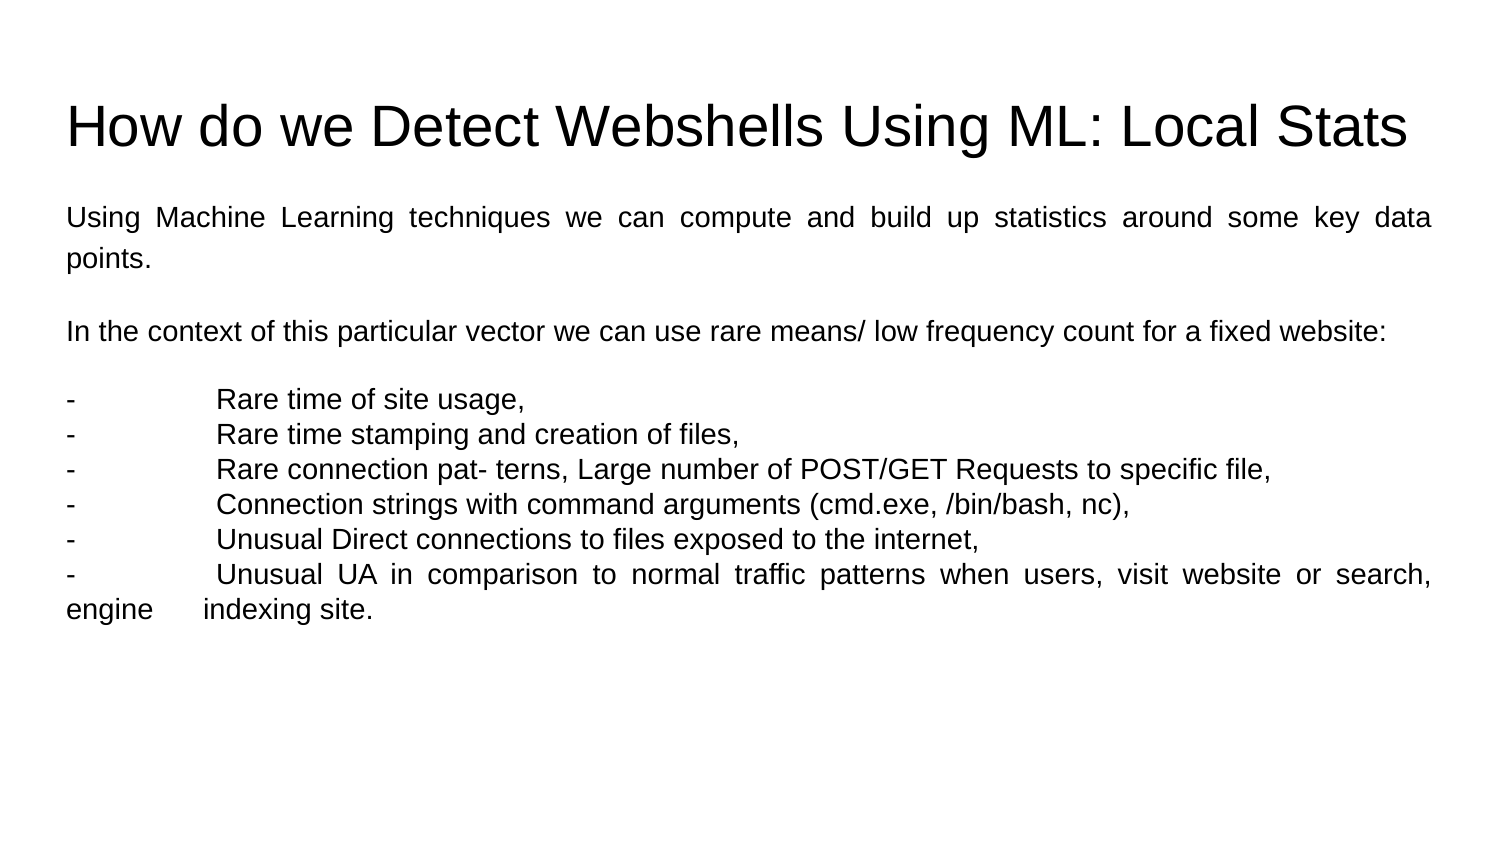

# How do we Detect Webshells Using ML: Local Stats
Using Machine Learning techniques we can compute and build up statistics around some key data points.
In the context of this particular vector we can use rare means/ low frequency count for a fixed website:
-	Rare time of site usage,
-	Rare time stamping and creation of files,
- 	Rare connection pat- terns, Large number of POST/GET Requests to specific file,
- 	Connection strings with command arguments (cmd.exe, /bin/bash, nc),
-	Unusual Direct connections to files exposed to the internet,
-	Unusual UA in comparison to normal traffic patterns when users, visit website or search, engine      indexing site.